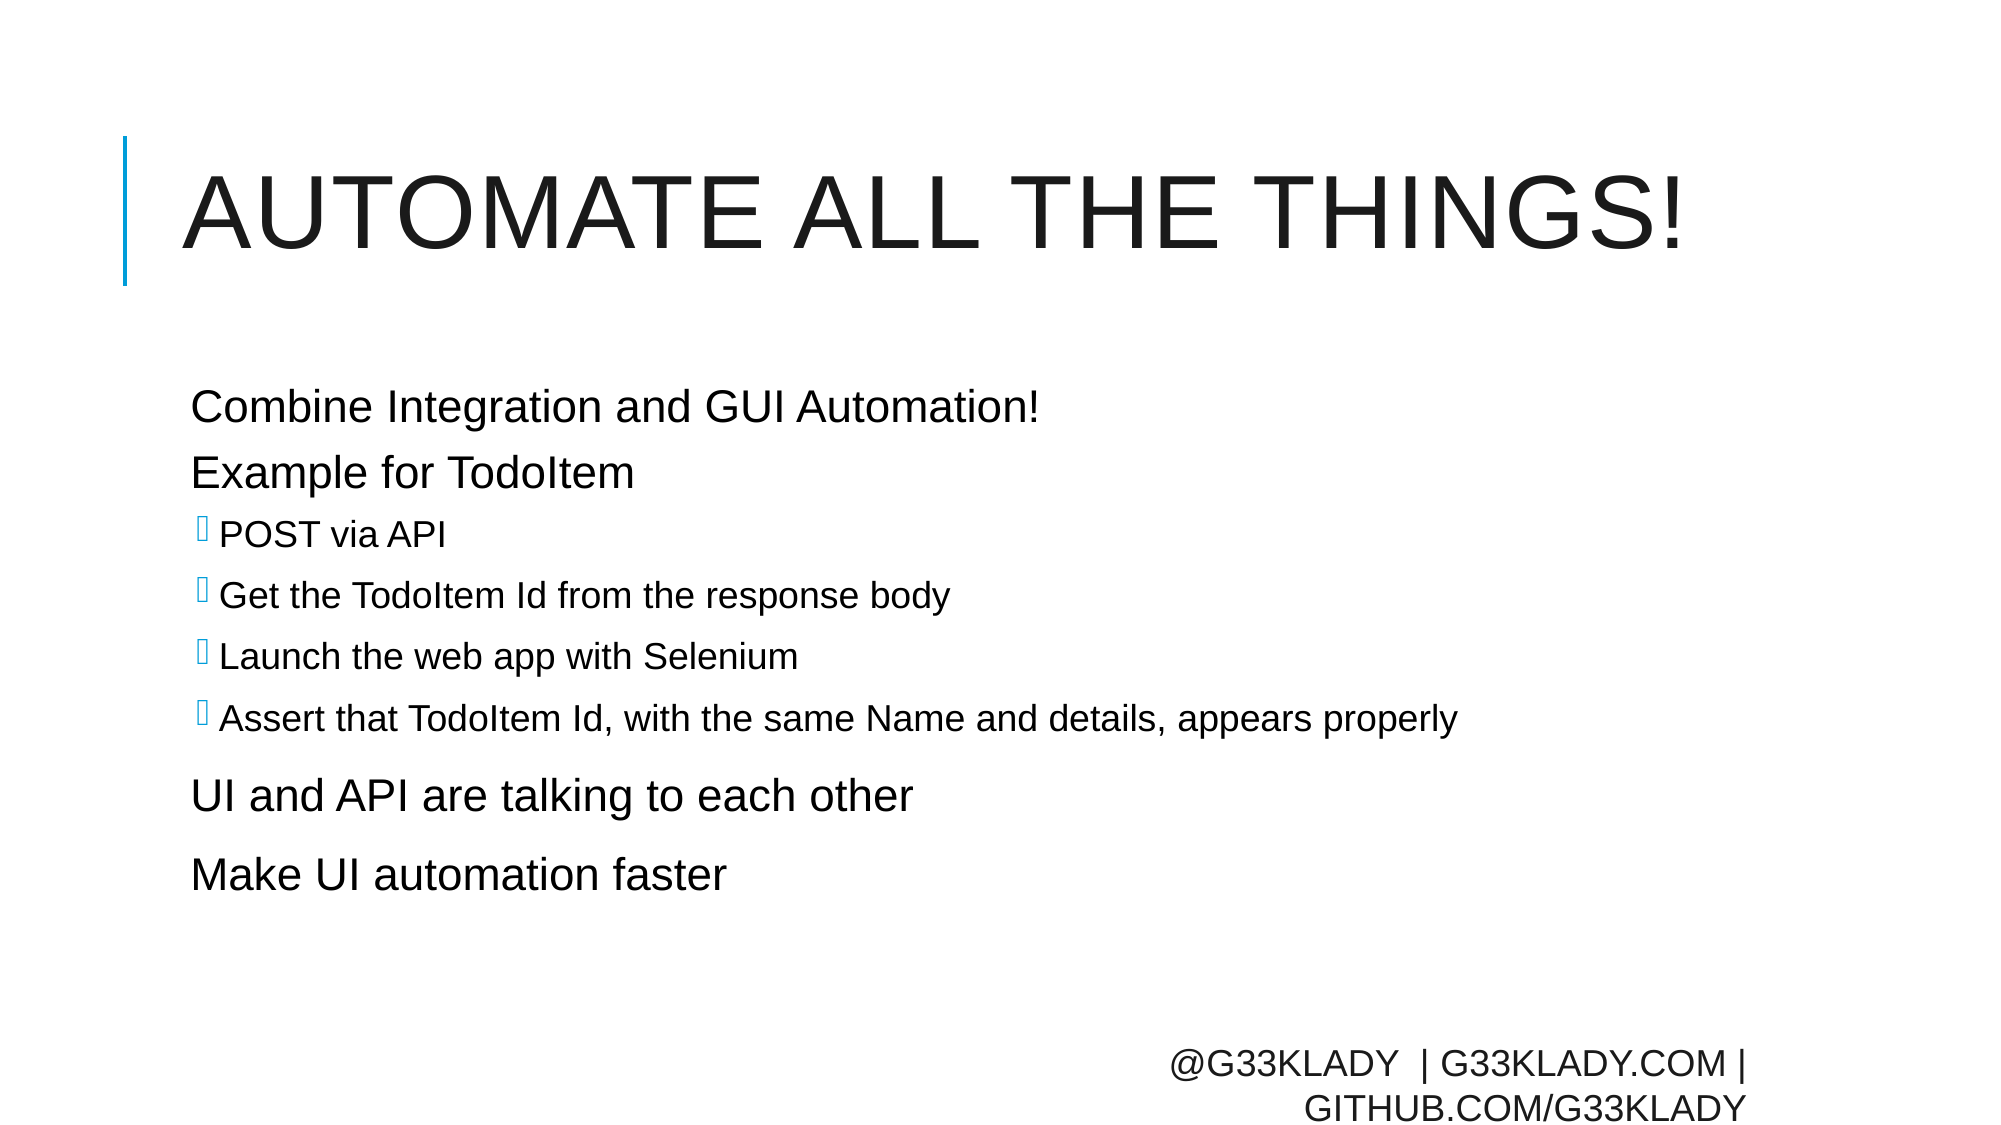

# Automate all the things!
Combine Integration and GUI Automation!
Example for TodoItem
POST via API
Get the TodoItem Id from the response body
Launch the web app with Selenium
Assert that TodoItem Id, with the same Name and details, appears properly
UI and API are talking to each other
Make UI automation faster
@g33klady  | g33klady.com | github.com/g33klady